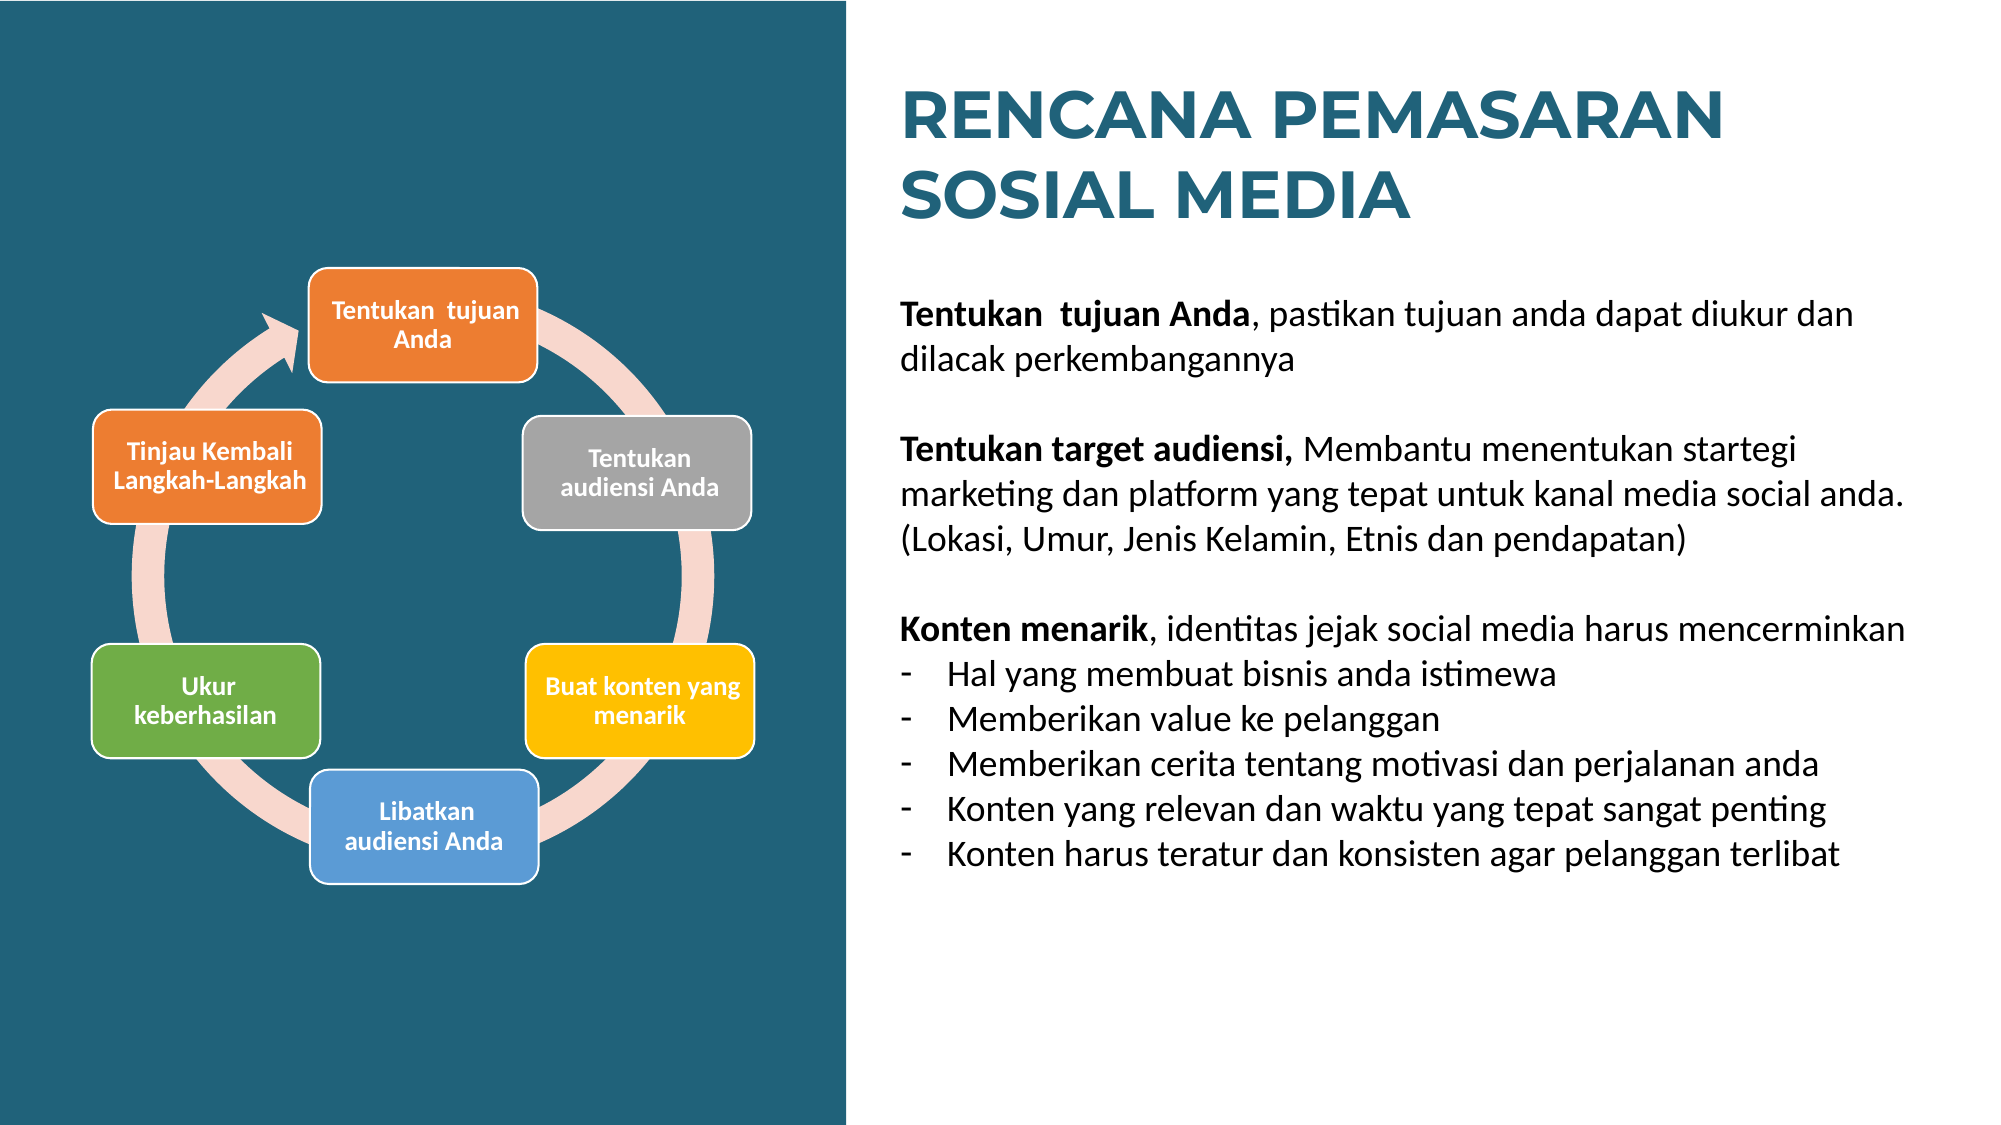

RENCANA PEMASARAN SOSIAL MEDIA
Tentukan  tujuan Anda
Tentukan audiensi Anda
Buat konten yang menarik
Libatkan audiensi Anda
Ukur keberhasilan
Tinjau Kembali Langkah-Langkah
Tentukan  tujuan Anda, pastikan tujuan anda dapat diukur dan dilacak perkembangannya

Tentukan target audiensi, Membantu menentukan startegi marketing dan platform yang tepat untuk kanal media social anda. (Lokasi, Umur, Jenis Kelamin, Etnis dan pendapatan)

Konten menarik, identitas jejak social media harus mencerminkan
Hal yang membuat bisnis anda istimewa
Memberikan value ke pelanggan
Memberikan cerita tentang motivasi dan perjalanan anda
Konten yang relevan dan waktu yang tepat sangat penting
Konten harus teratur dan konsisten agar pelanggan terlibat